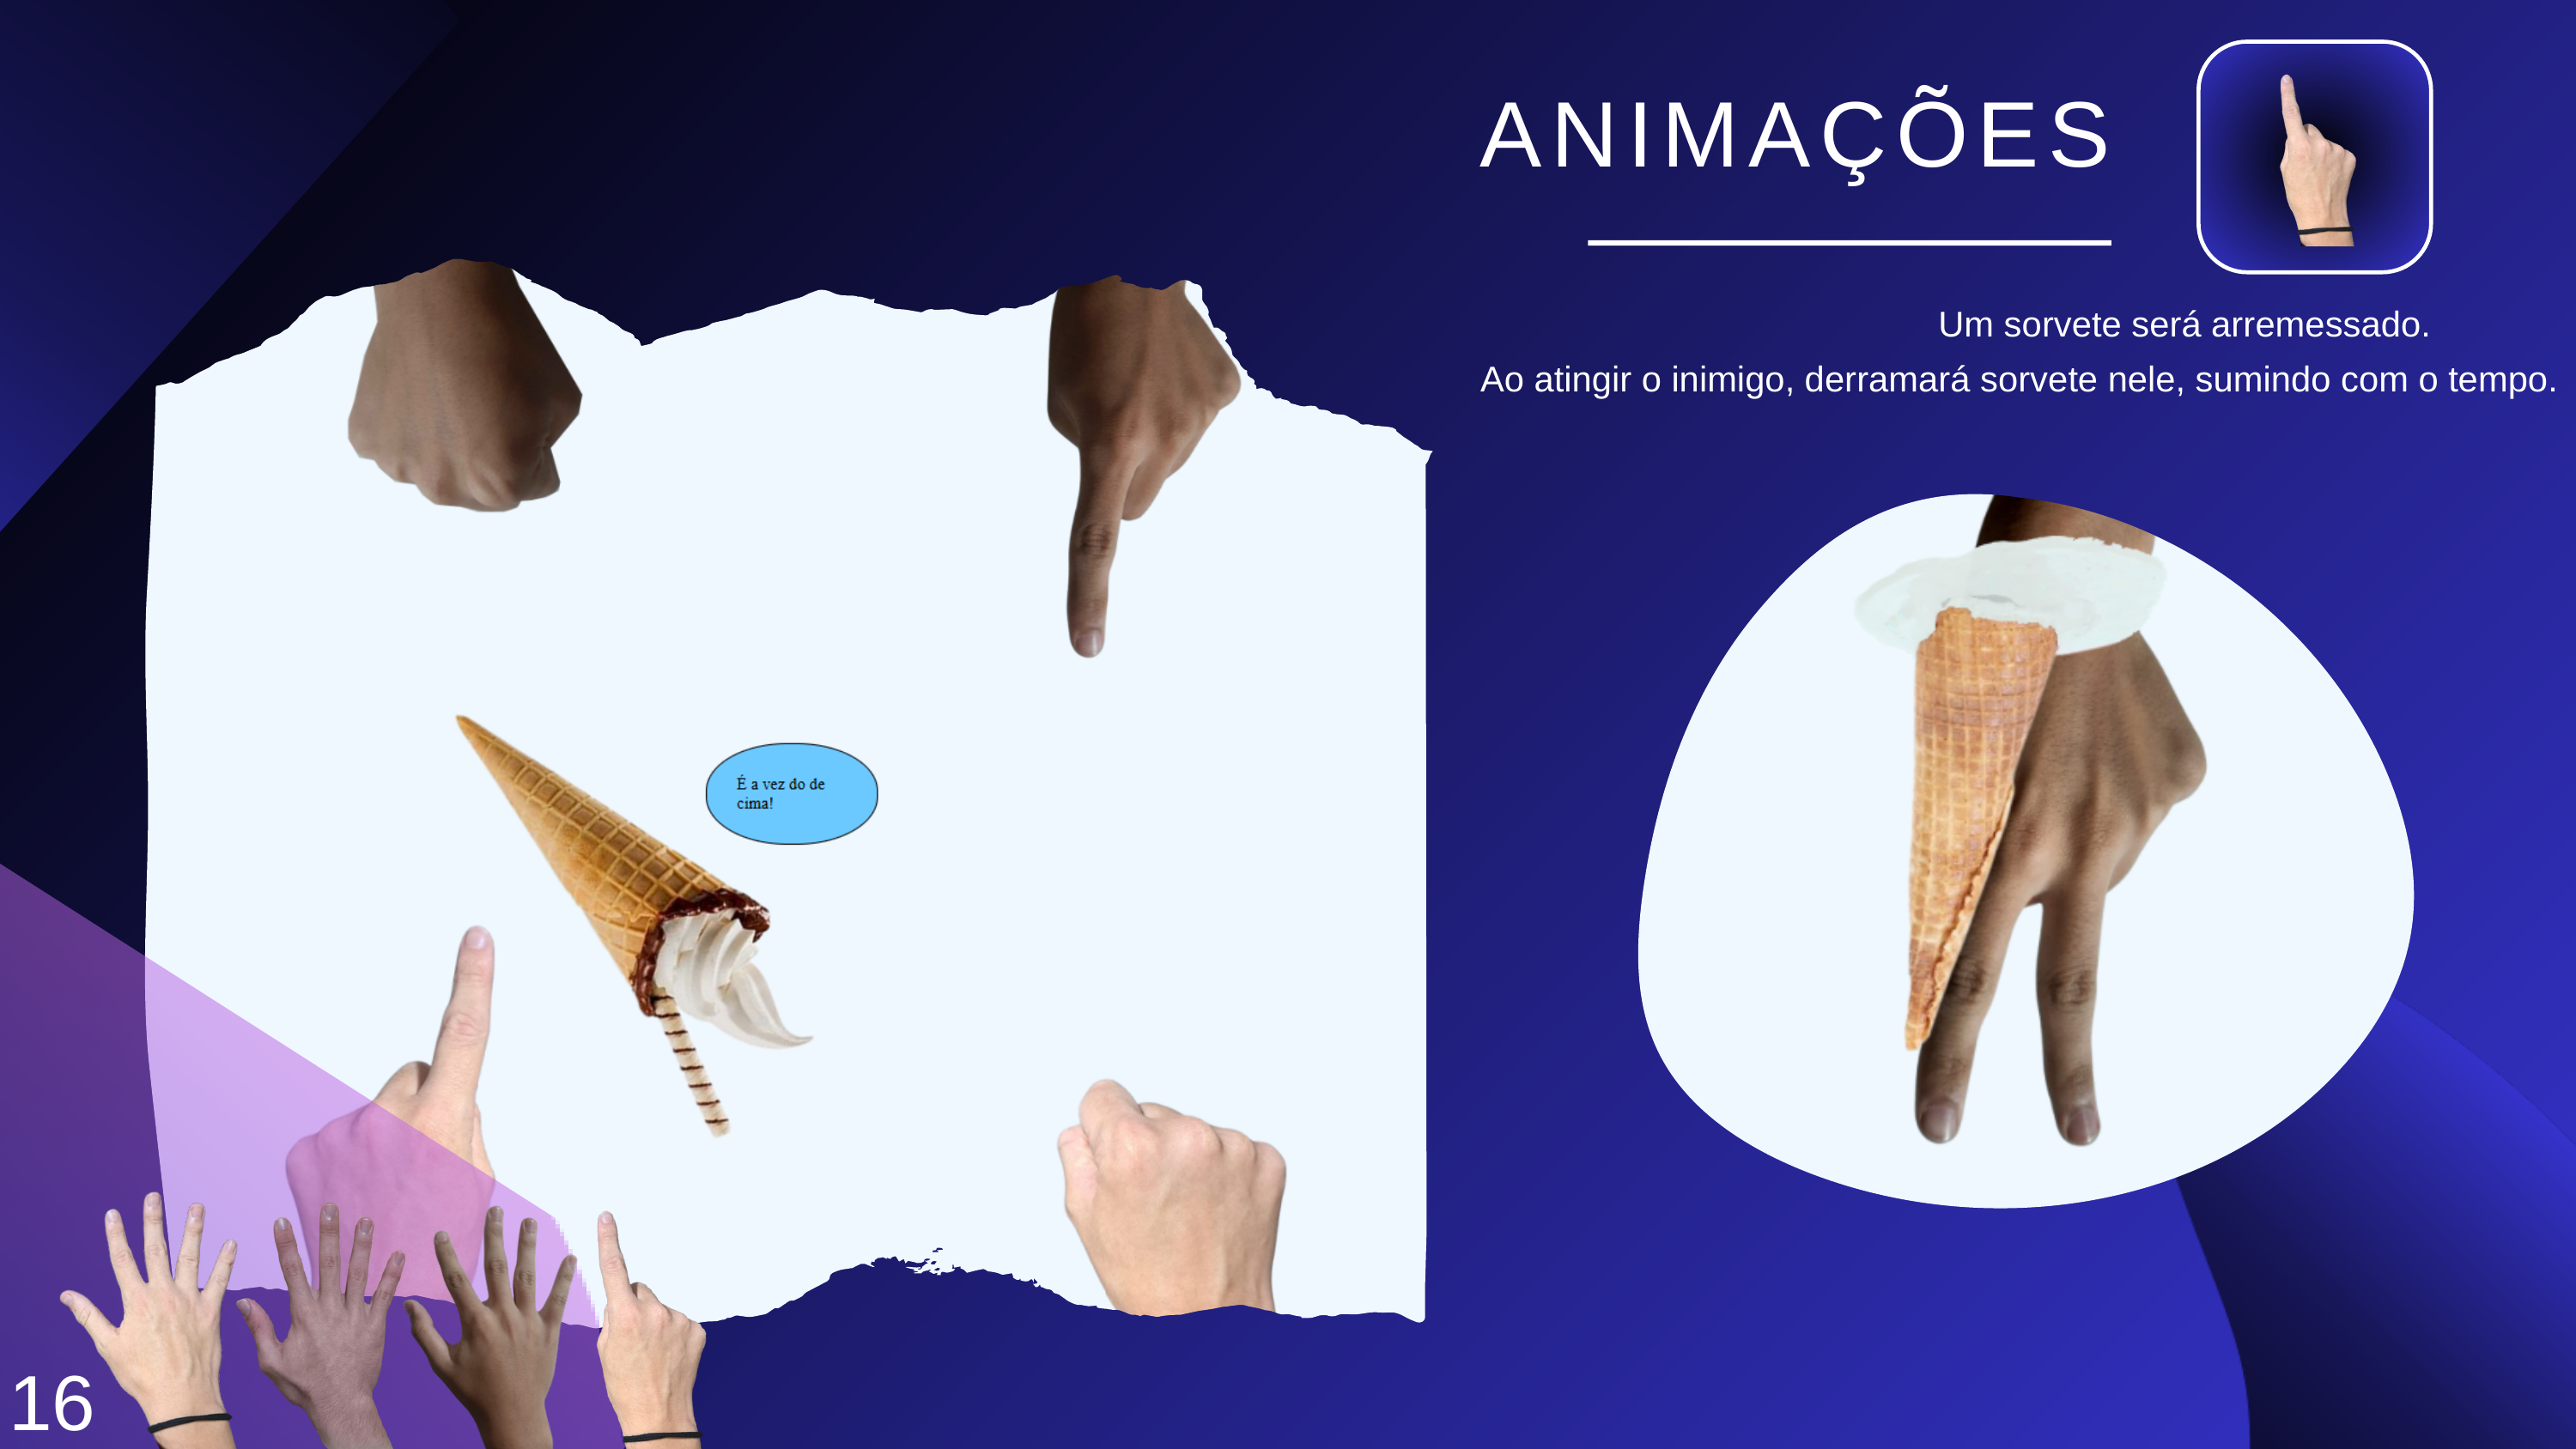

ANIMAÇÕES

Um sorvete será arremessado.
Ao atingir o inimigo, derramará sorvete nele, sumindo com o tempo.

16